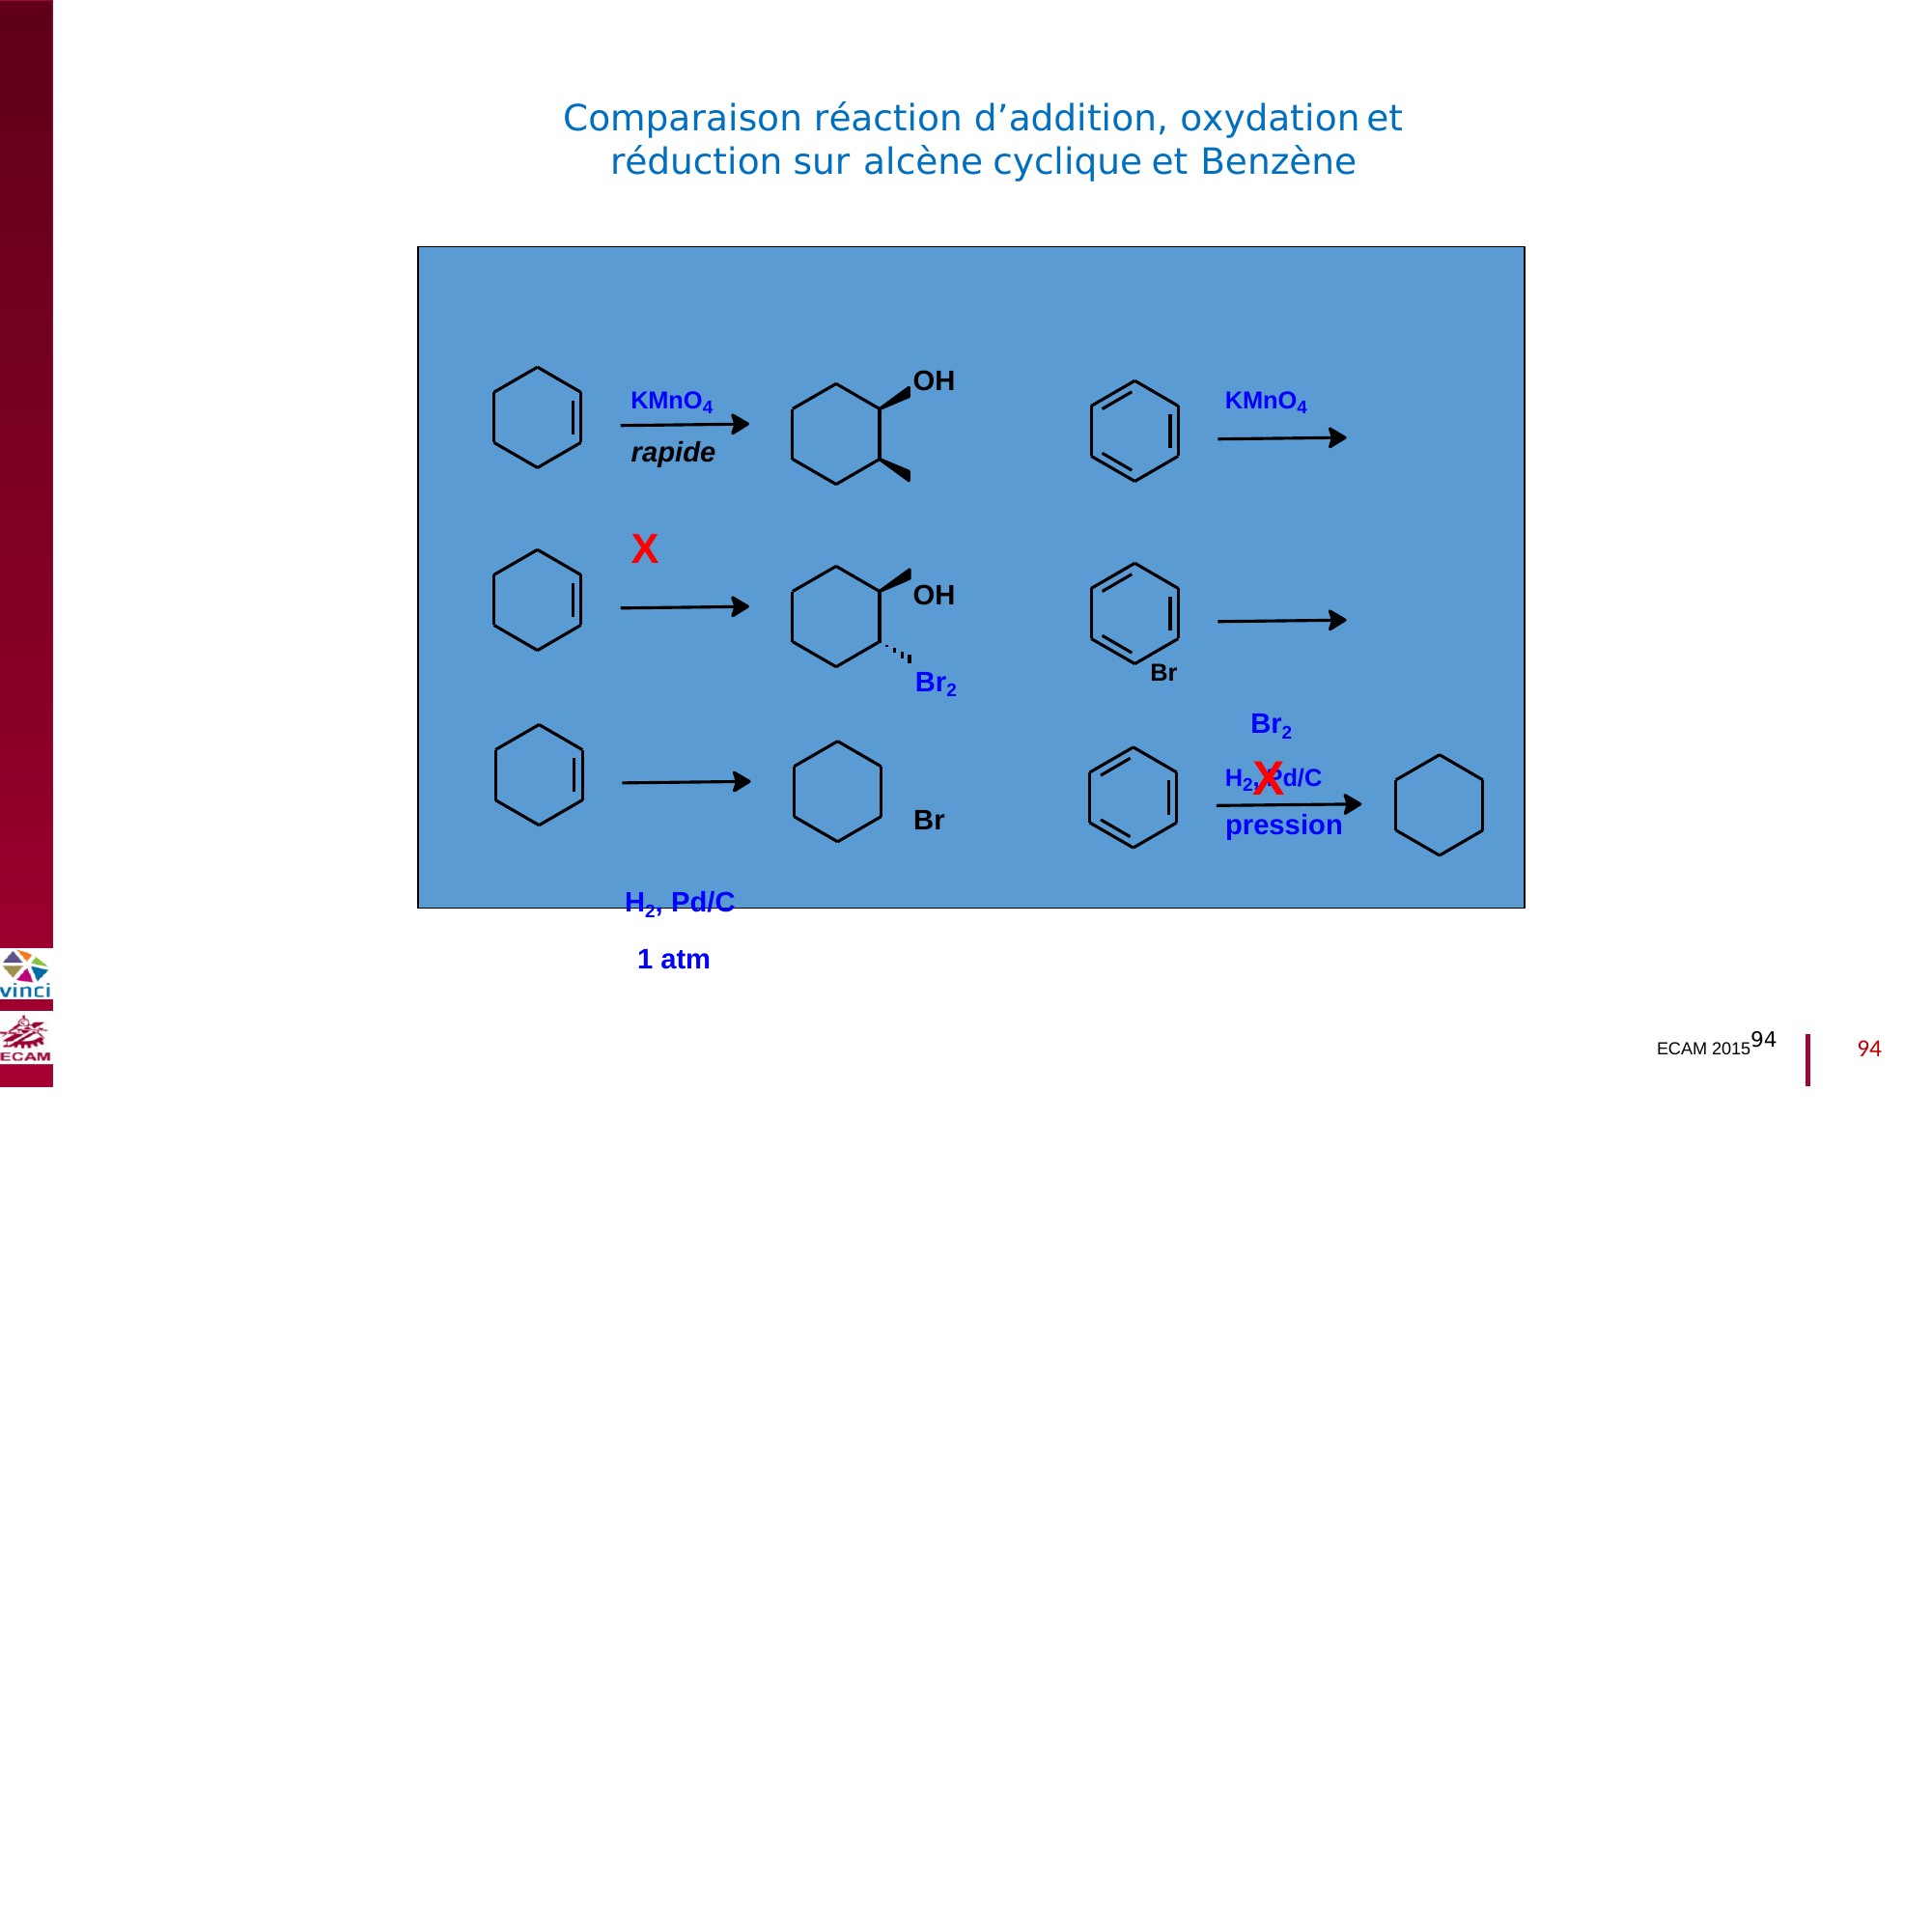

Comparaison réaction d’addition, oxydation
et
réduction
sur
alcène
cyclique
et
Benzène

OH
rapide                                                                    X
OH
Br2                                      Br                                      Br2
X
Br
H2, Pd/C
1 atm
B2040-Chimie du vivant et environnement

KMnO4
KMnO4

H2, Pd/C
pression

ECAM 201594

94